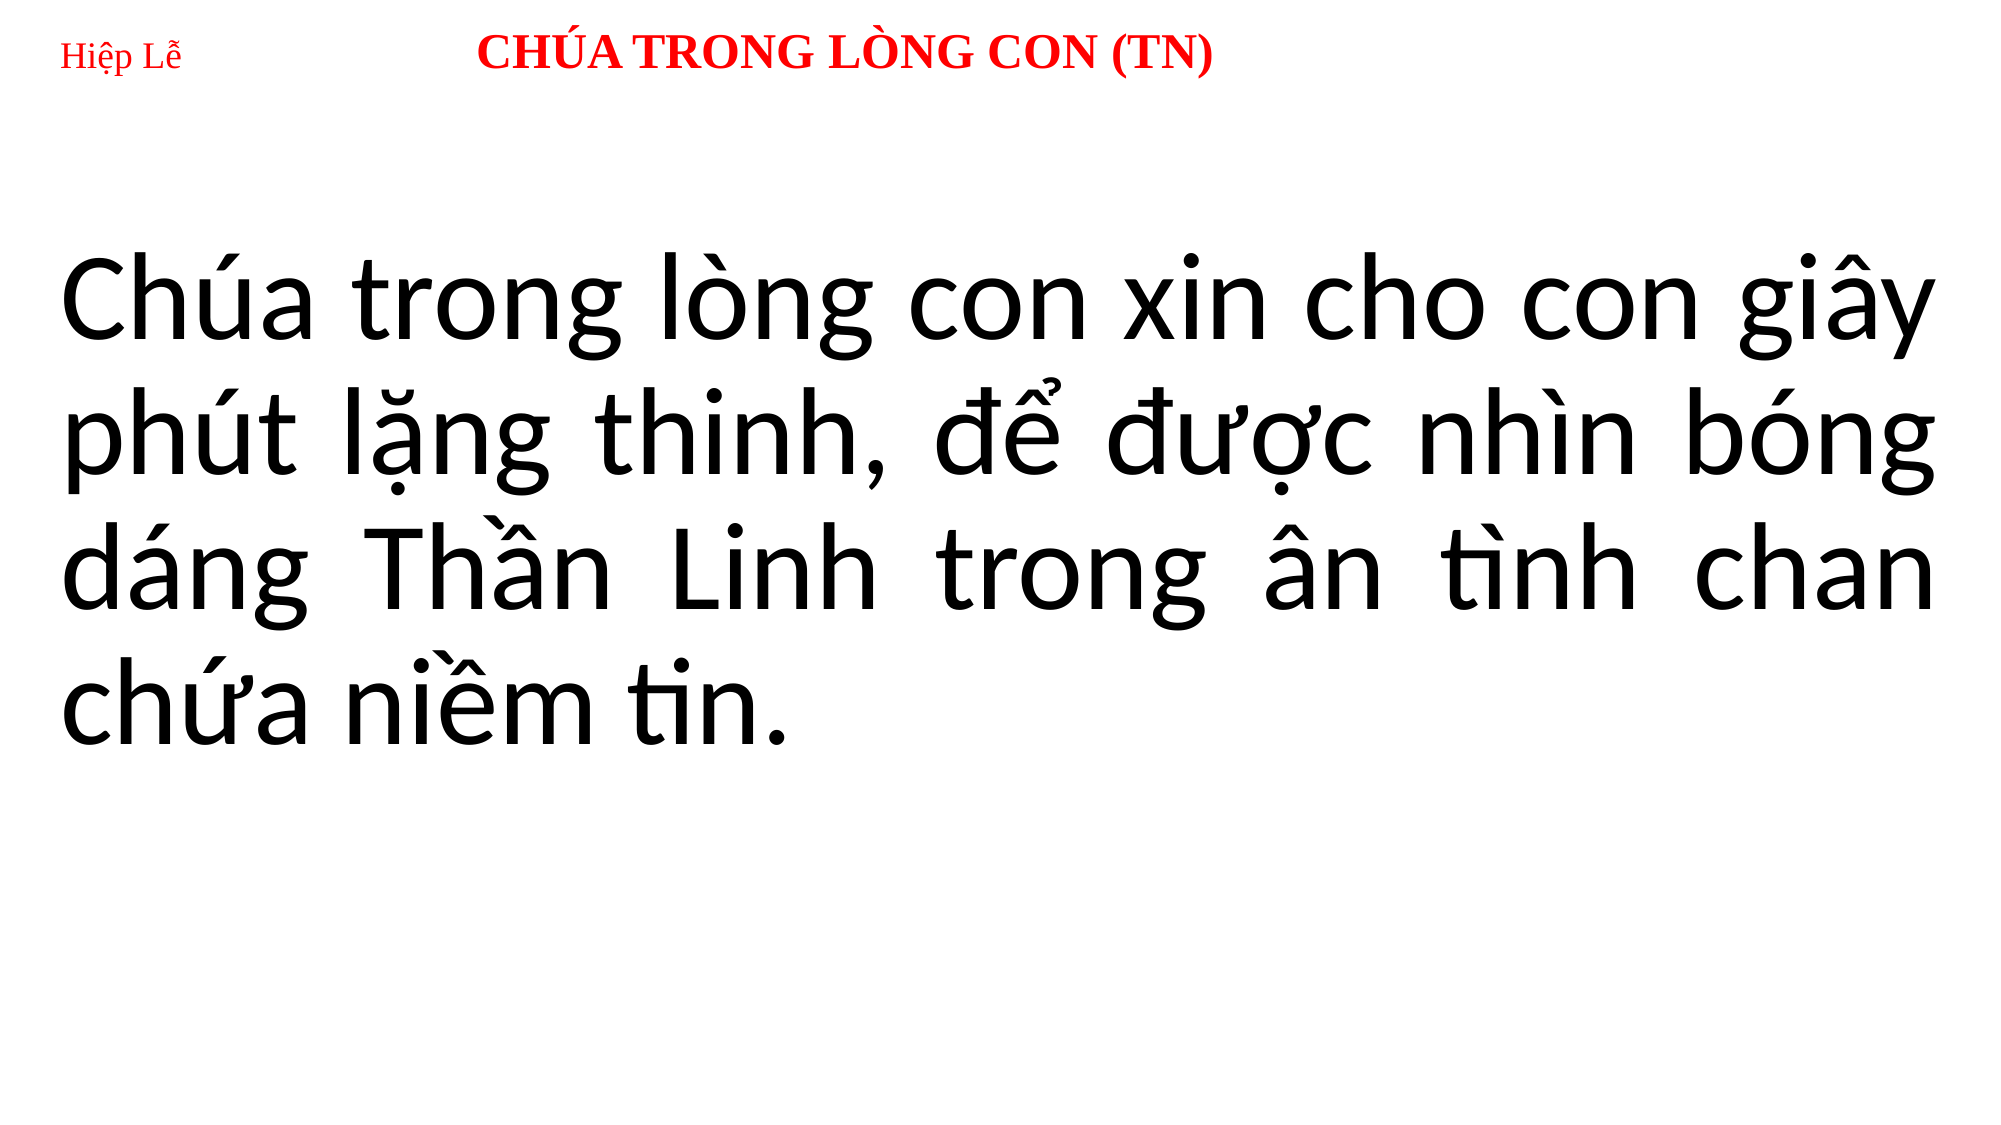

# Hiệp Lễ                               CHÚA TRONG LÒNG CON (TN)
Chúa trong lòng con xin cho con giây phút lặng thinh, để được nhìn bóng dáng Thần Linh trong ân tình chan chứa niềm tin.